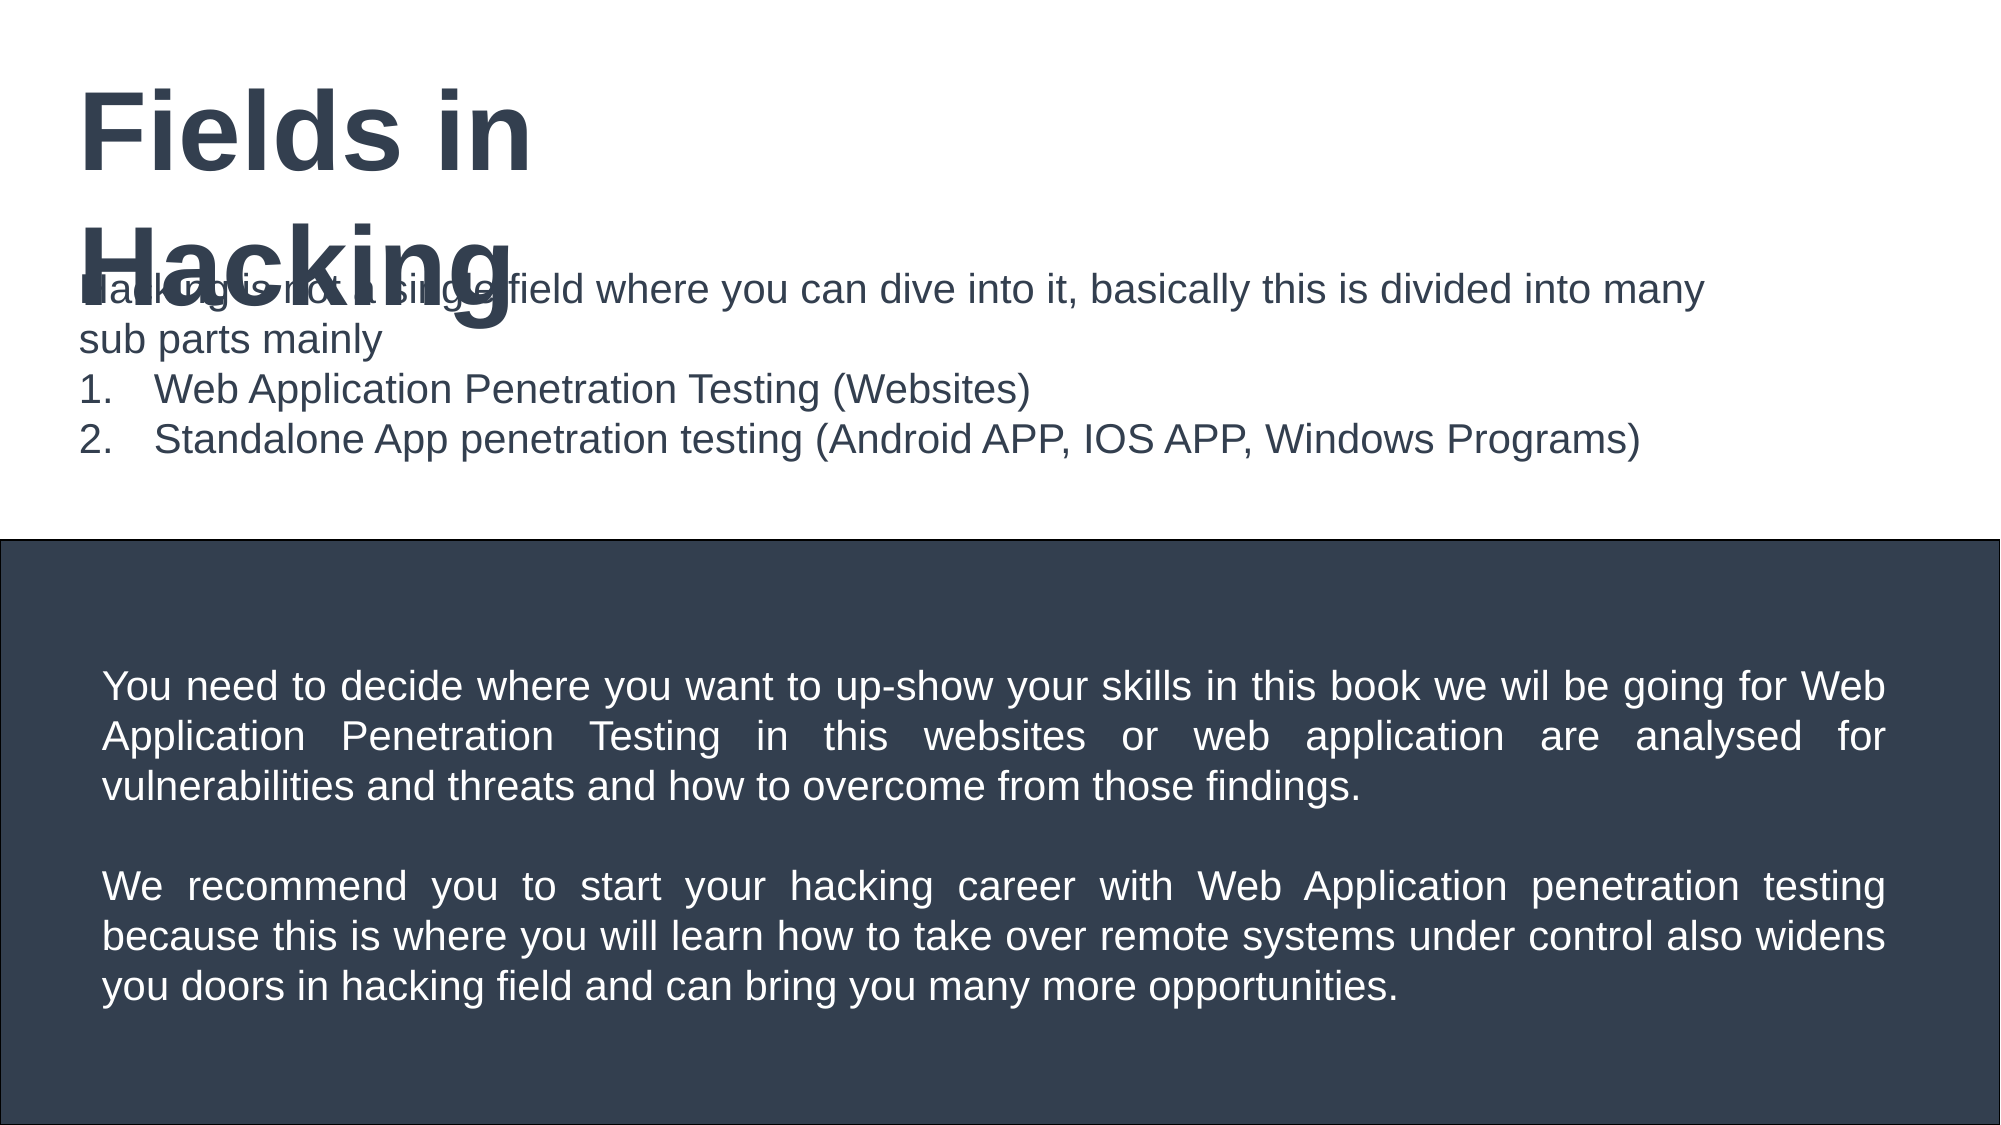

Fields in Hacking
Hacking is not a single field where you can dive into it, basically this is divided into many sub parts mainly
Web Application Penetration Testing (Websites)
Standalone App penetration testing (Android APP, IOS APP, Windows Programs)

You need to decide where you want to up-show your skills in this book we wil be going for Web Application Penetration Testing in this websites or web application are analysed for vulnerabilities and threats and how to overcome from those findings.

We recommend you to start your hacking career with Web Application penetration testing because this is where you will learn how to take over remote systems under control also widens you doors in hacking field and can bring you many more opportunities.